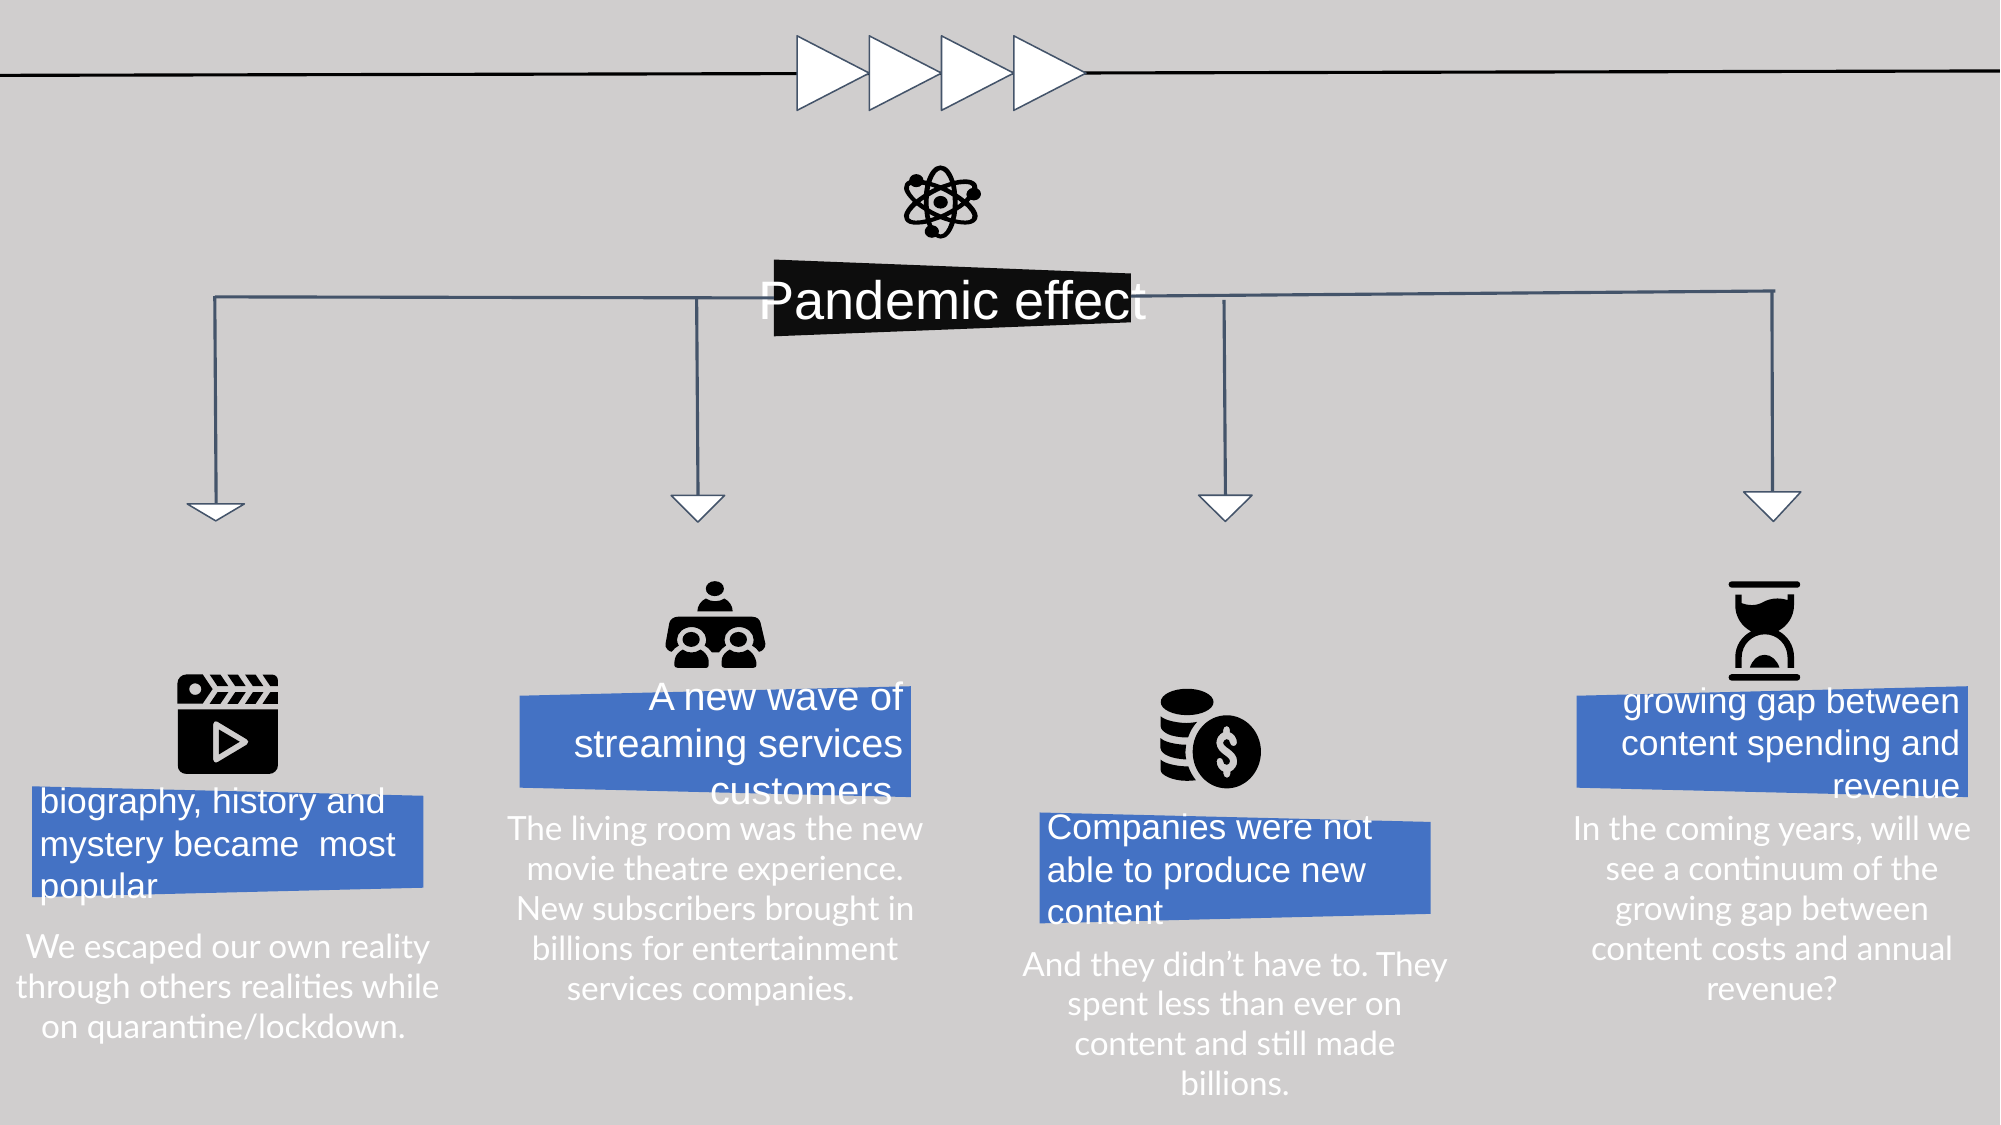

Pandemic effect

growing gap between content spending and revenue
A new wave of streaming services customers
biography, history and mystery became  most popular
In the coming years, will we see a continuum of the growing gap between content costs and annual revenue?

The living room was the new movie theatre experience. New subscribers brought in billions for entertainment services companies.

Companies were not able to produce new content
We escaped our own reality through others realities while on quarantine/lockdown.

And they didn’t have to. They spent less than ever on content and still made billions.